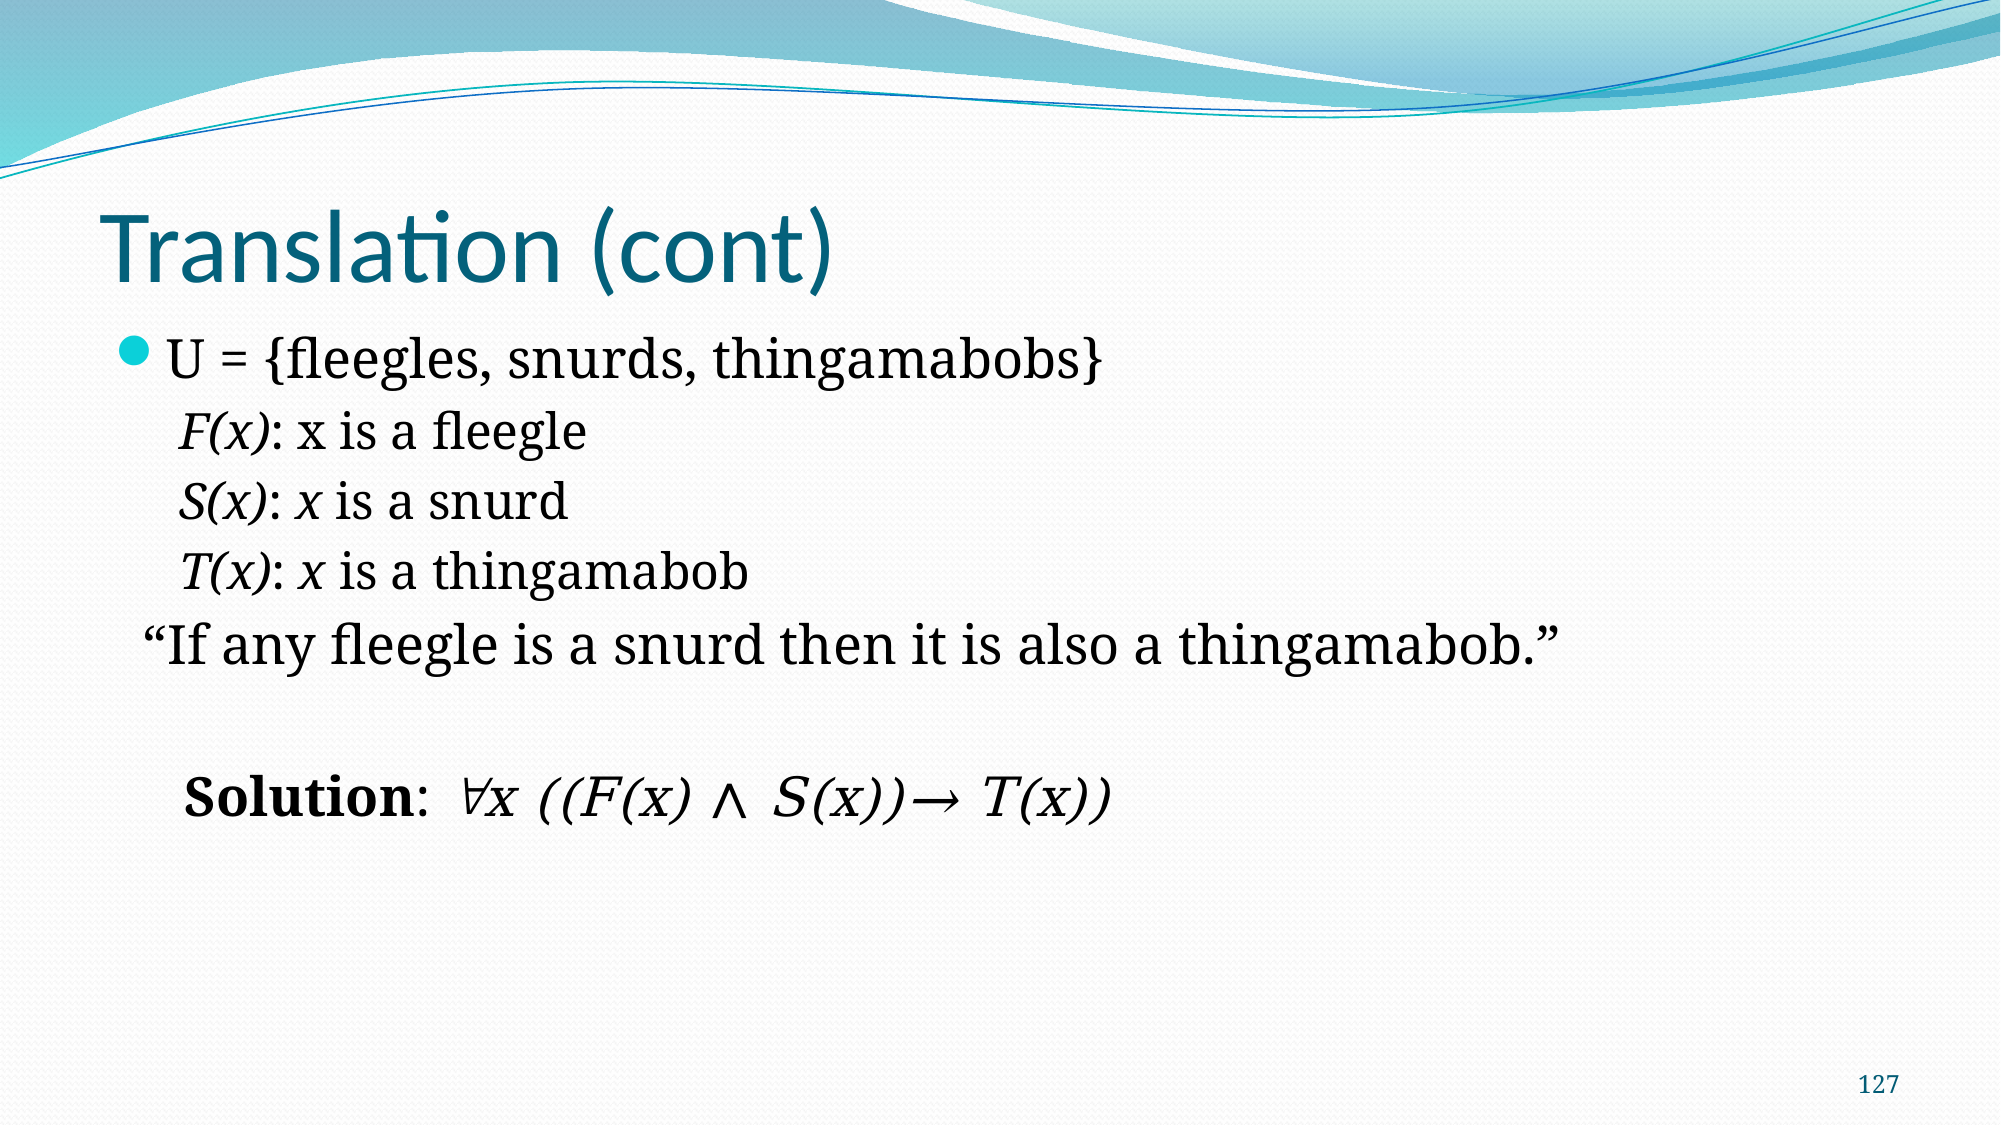

# Translation (cont)
U = {fleegles, snurds, thingamabobs}
F(x): x is a fleegle
S(x): x is a snurd
T(x): x is a thingamabob
  “If any fleegle is a snurd then it is also a thingamabob.”

     Solution: ∀x ((F(x) ∧ S(x))→ T(x))

127